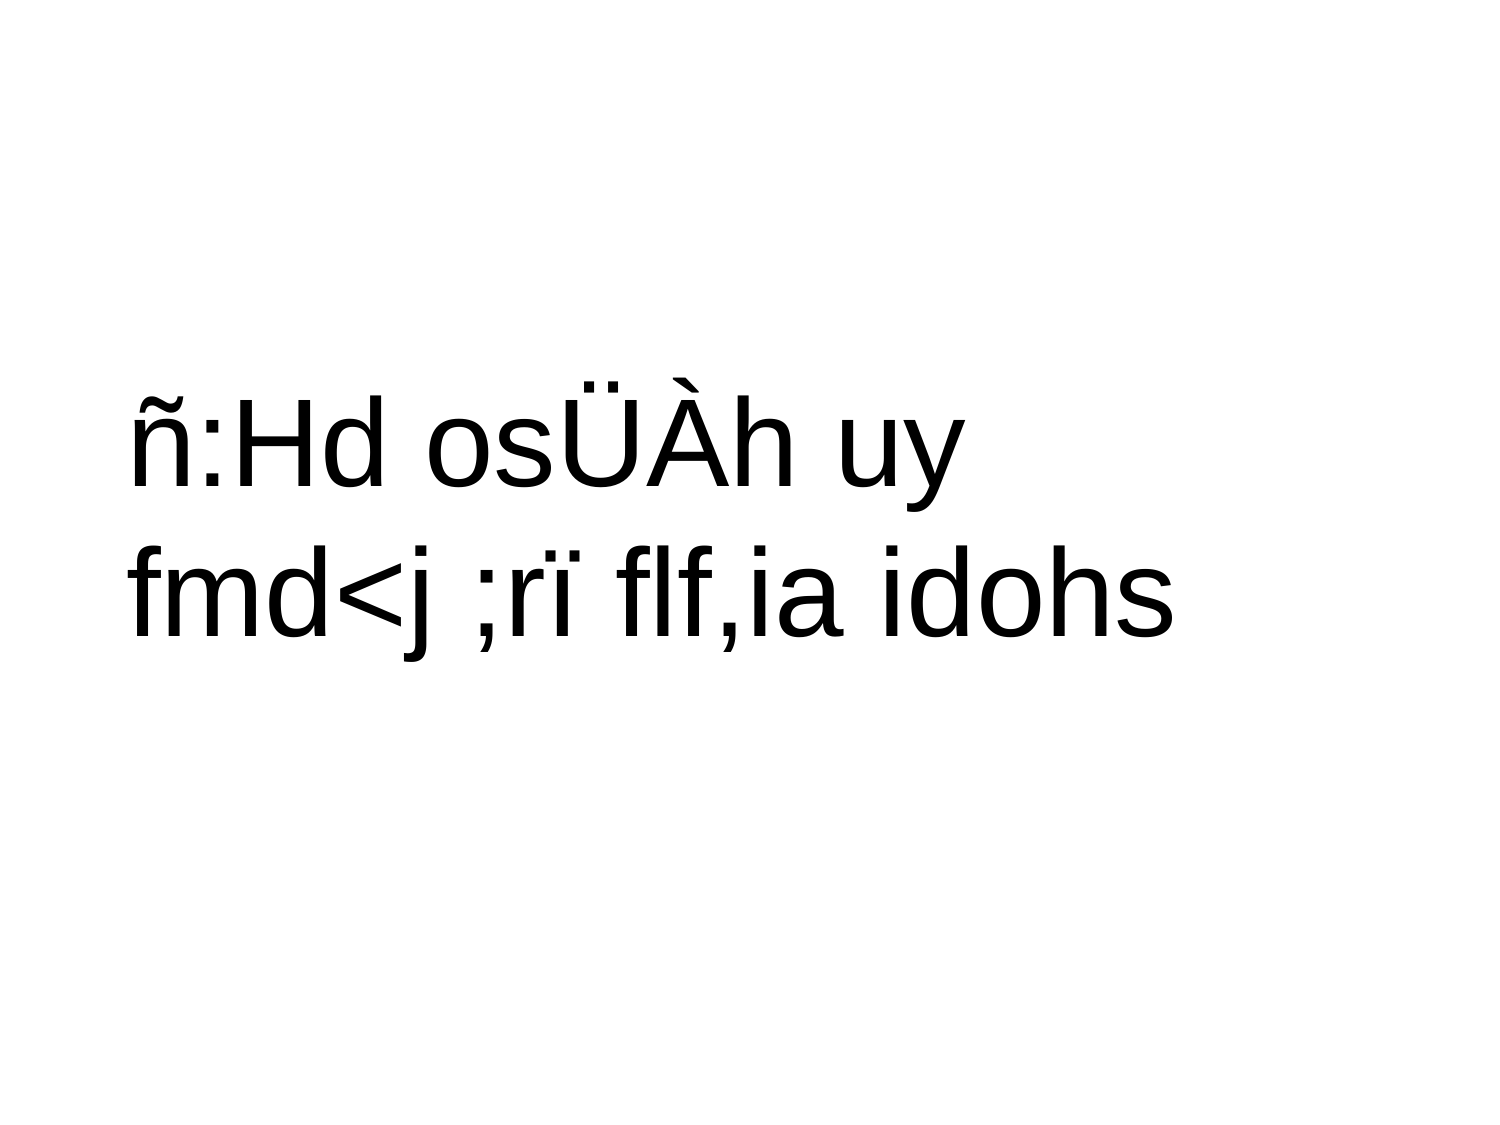

ñ:Hd osÜÀh uy fmd<j ;rï flf,ia idohs